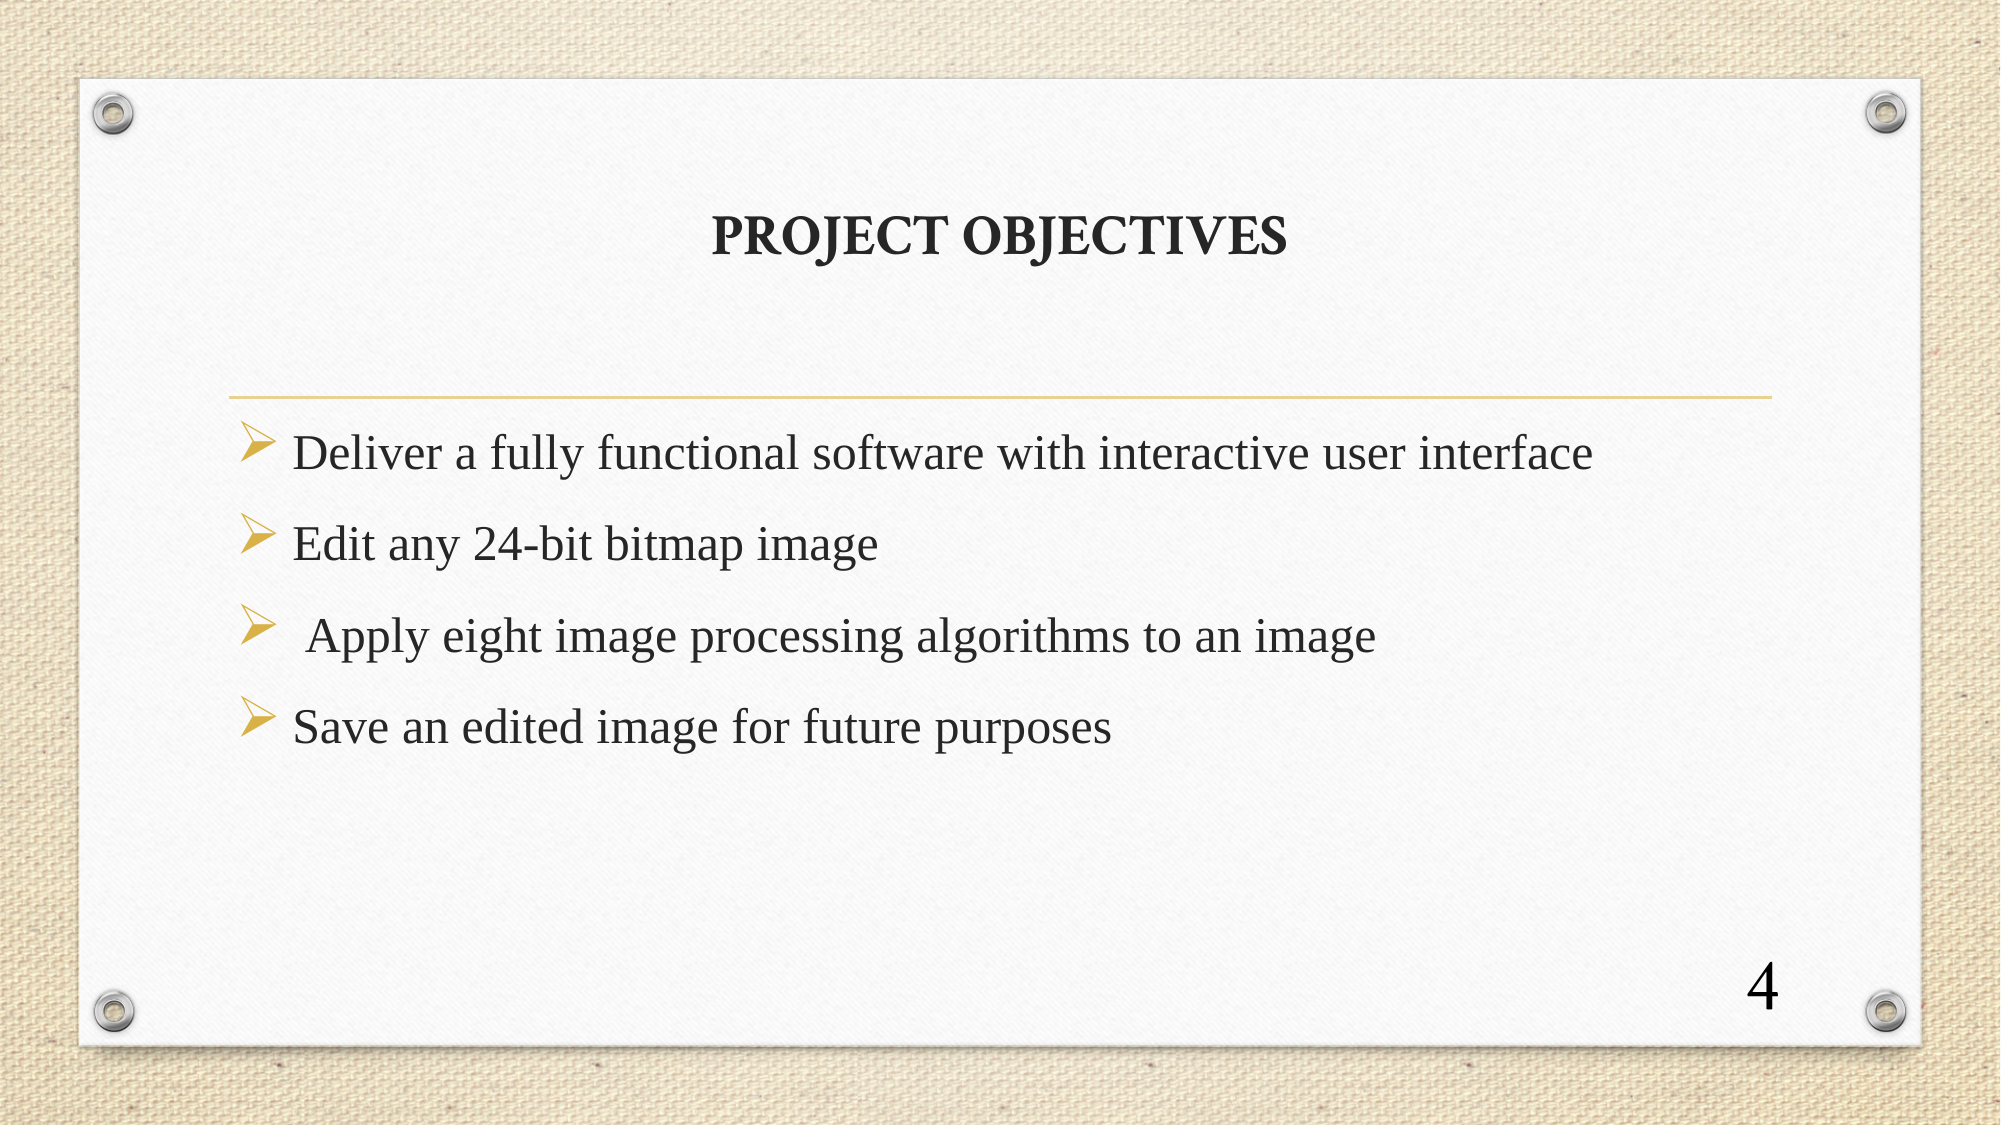

# PROJECT OBJECTIVES
Deliver a fully functional software with interactive user interface
Edit any 24-bit bitmap image
 Apply eight image processing algorithms to an image
Save an edited image for future purposes
4